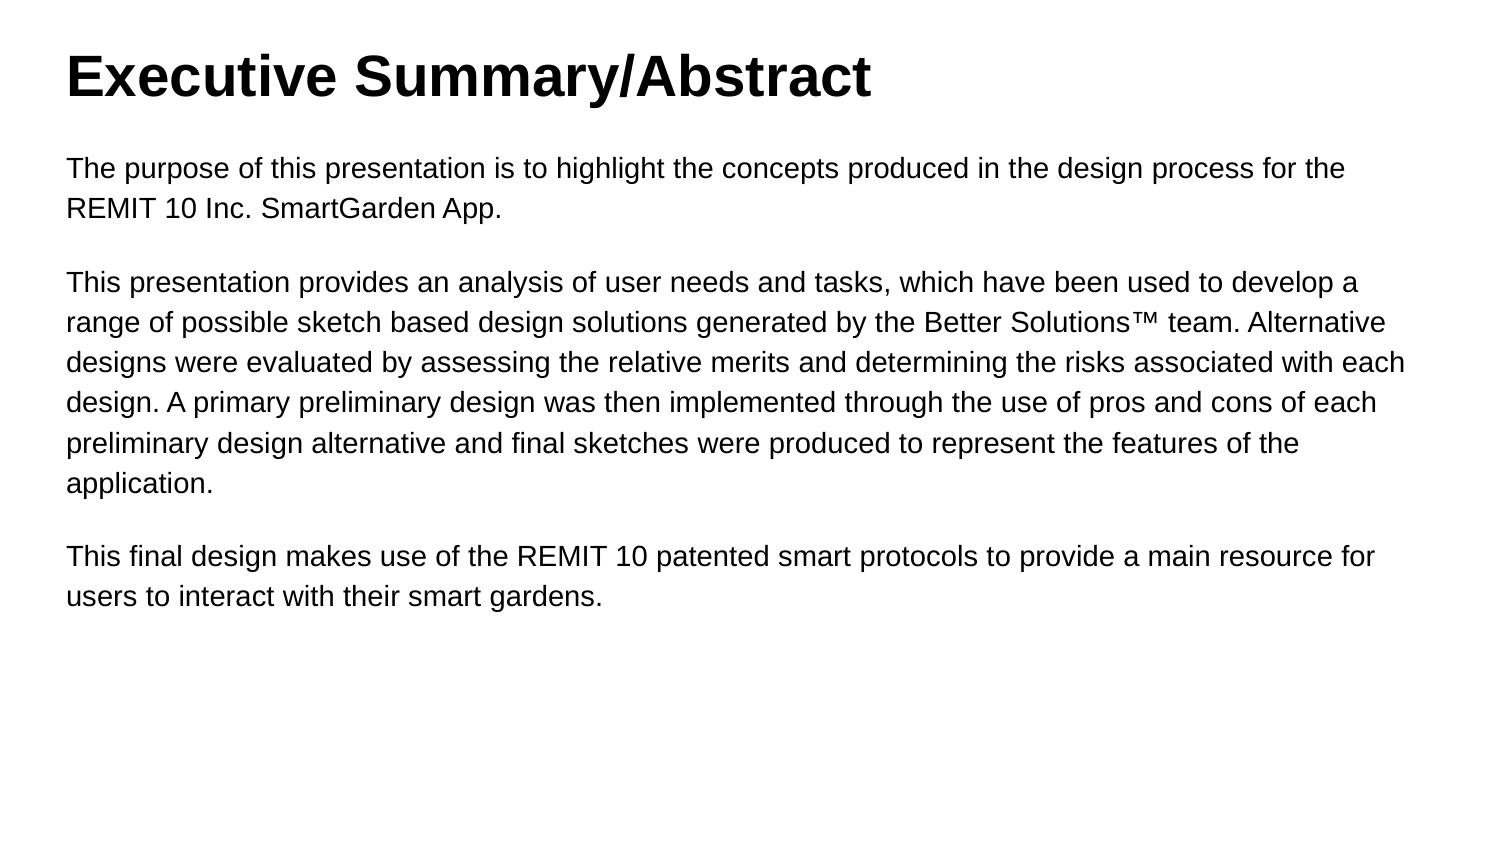

# Executive Summary/Abstract
The purpose of this presentation is to highlight the concepts produced in the design process for the REMIT 10 Inc. SmartGarden App.
This presentation provides an analysis of user needs and tasks, which have been used to develop a range of possible sketch based design solutions generated by the Better Solutions™ team. Alternative designs were evaluated by assessing the relative merits and determining the risks associated with each design. A primary preliminary design was then implemented through the use of pros and cons of each preliminary design alternative and final sketches were produced to represent the features of the application.
This final design makes use of the REMIT 10 patented smart protocols to provide a main resource for users to interact with their smart gardens.